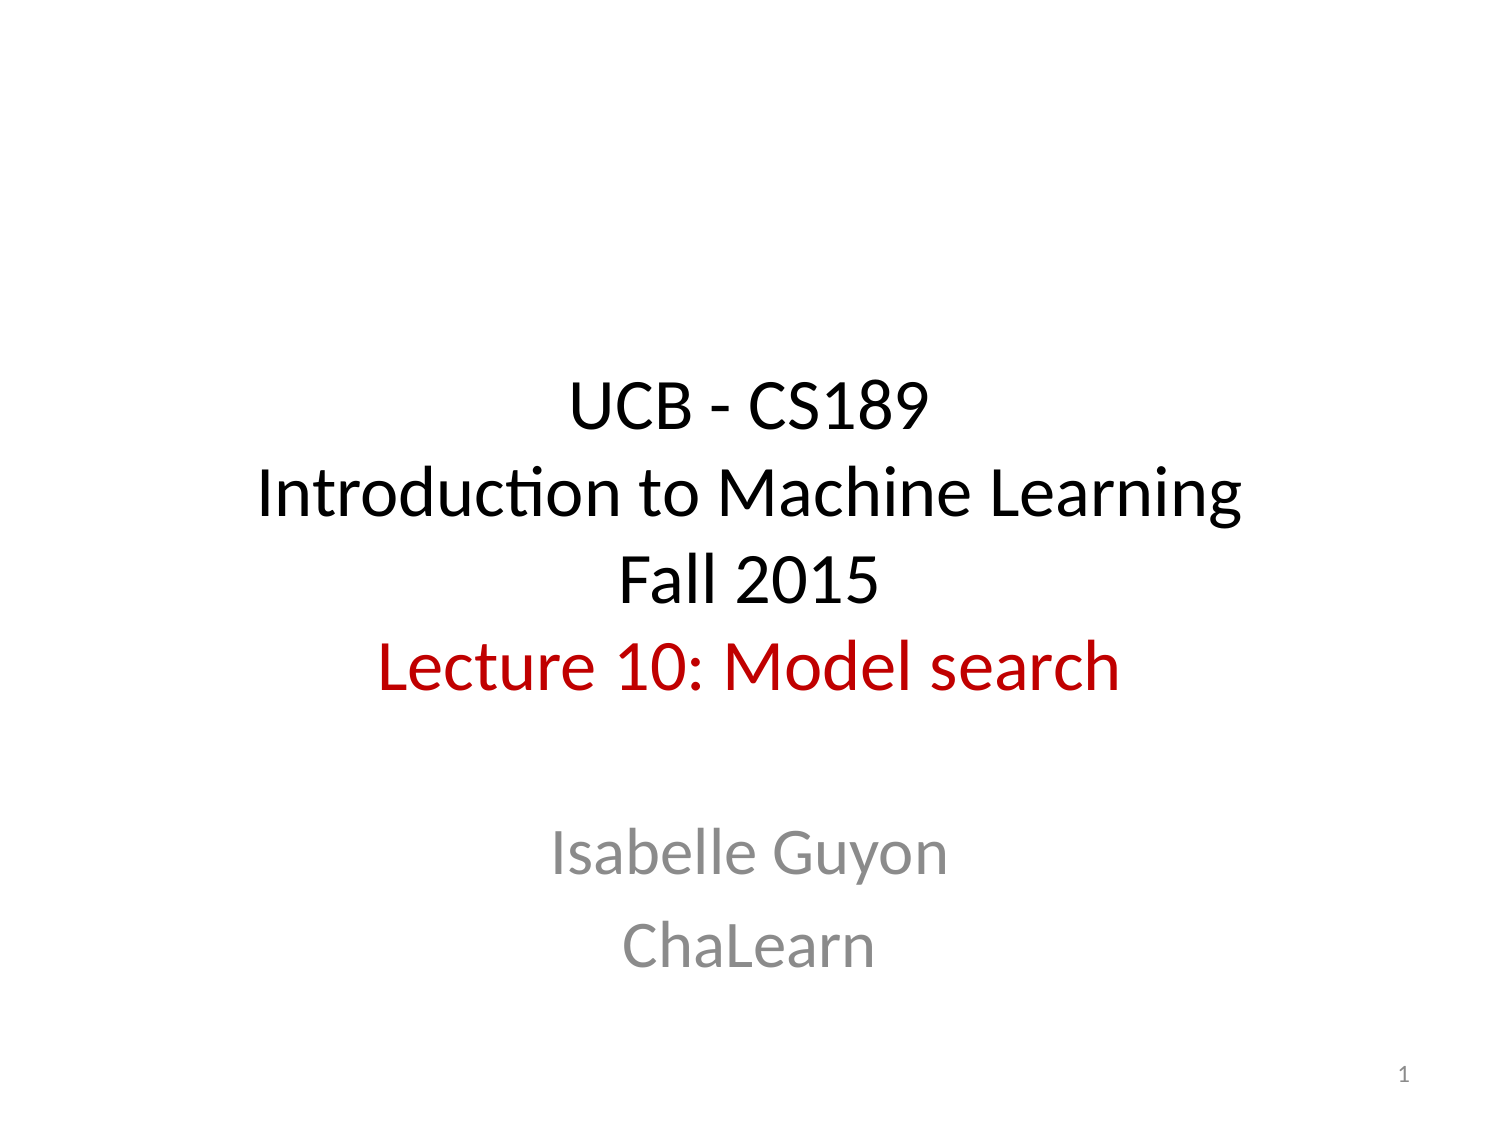

# UCB - CS189 Introduction to Machine Learning Fall 2015 Lecture 10: Model search
Isabelle Guyon
ChaLearn
1